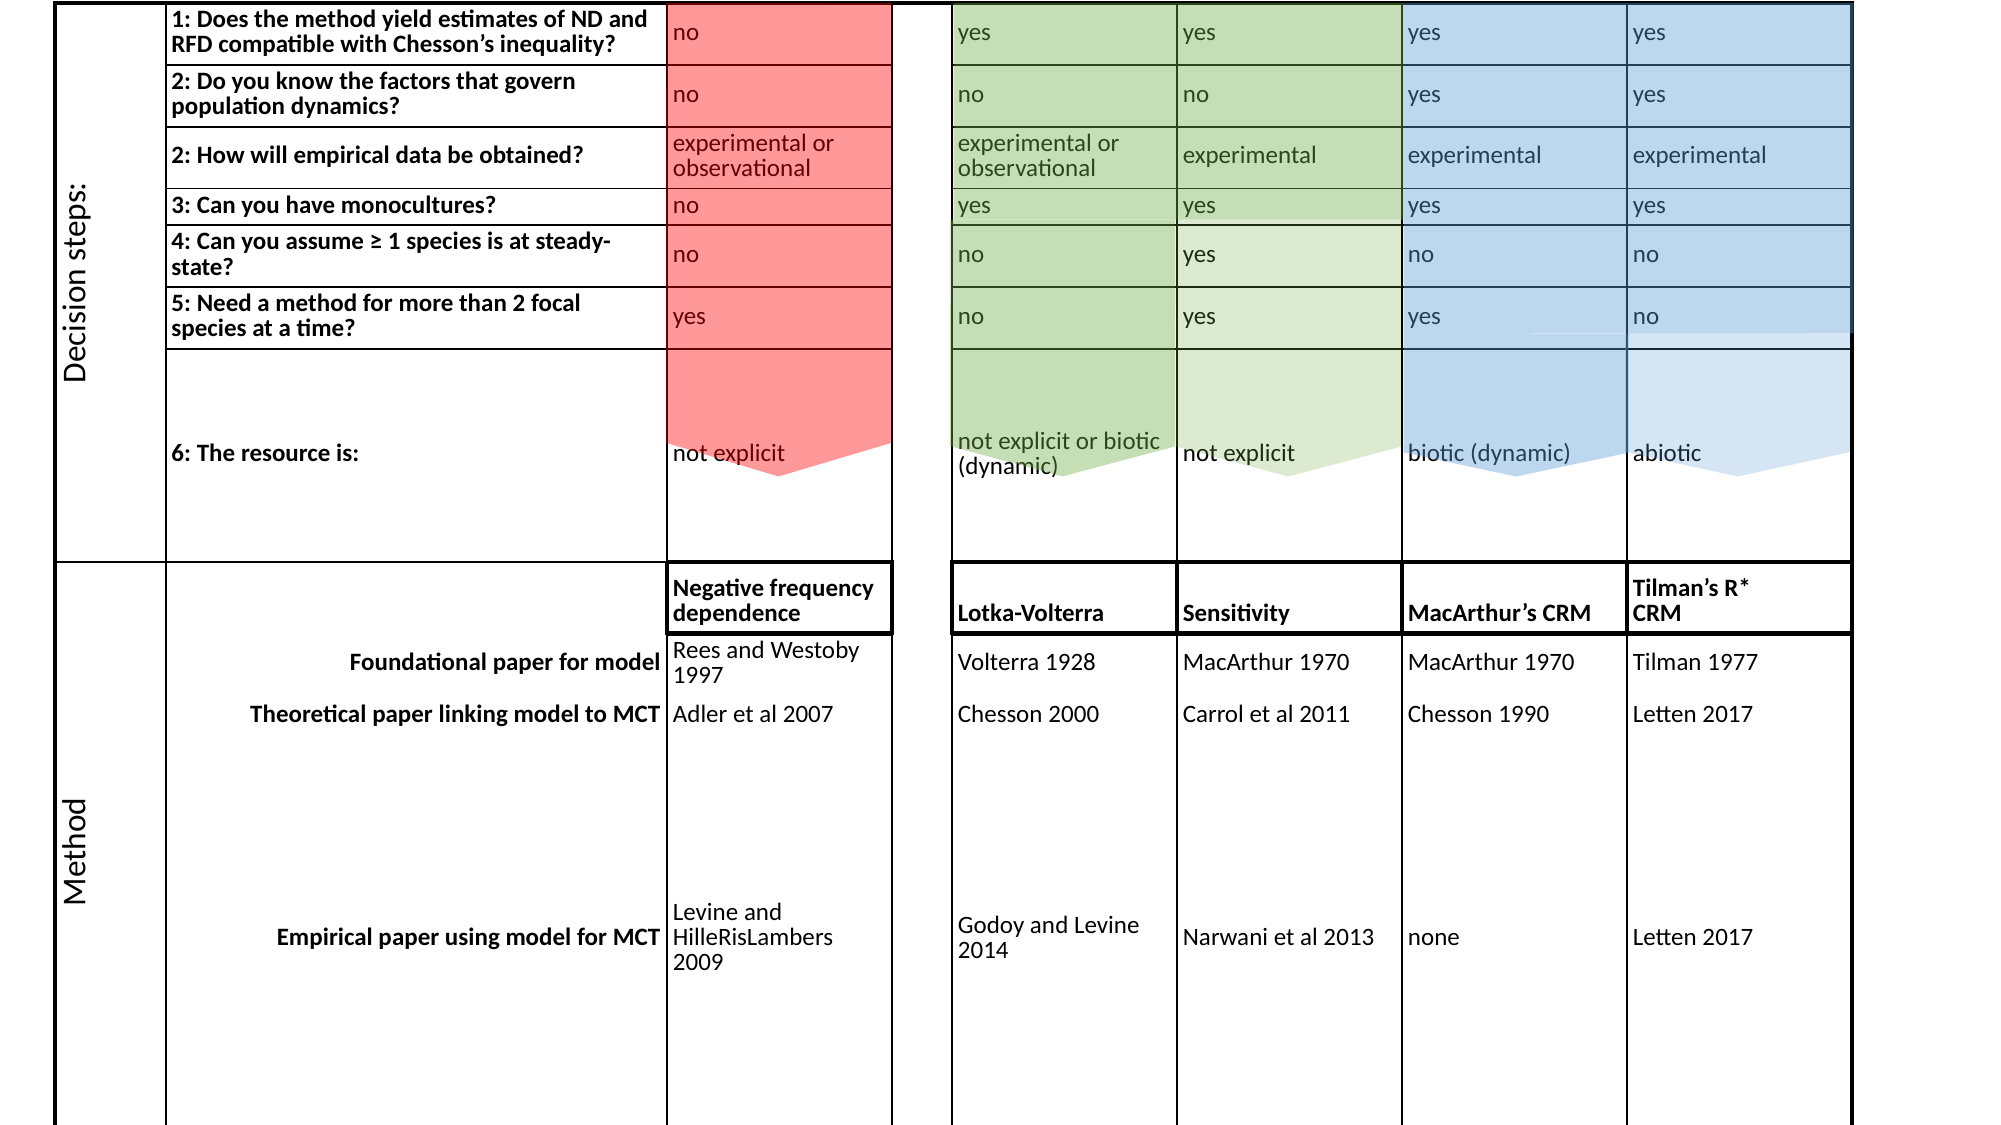

| Decision steps: | 1: Does the method yield estimates of ND and RFD compatible with Chesson’s inequality? | no |  | yes | yes | yes | yes |
| --- | --- | --- | --- | --- | --- | --- | --- |
|  | 2: Do you know the factors that govern population dynamics? | no |  | no | no | yes | yes |
|  | 2: How will empirical data be obtained? | experimental or observational |  | experimental or observational | experimental | experimental | experimental |
|  | 3: Can you have monocultures? | no |  | yes | yes | yes | yes |
|  | 4: Can you assume ≥ 1 species is at steady-state? | no |  | no | yes | no | no |
|  | 5: Need a method for more than 2 focal species at a time? | yes |  | no | yes | yes | no |
|  | 6: The resource is: | not explicit |  | not explicit or biotic (dynamic) | not explicit | biotic (dynamic) | abiotic |
| Method |  | Negative frequency dependence |  | Lotka-Volterra | Sensitivity | MacArthur’s CRM | Tilman’s R\* CRM |
|  | Foundational paper for model | Rees and Westoby 1997 |  | Volterra 1928 | MacArthur 1970 | MacArthur 1970 | Tilman 1977 |
|  | Theoretical paper linking model to MCT | Adler et al 2007 |  | Chesson 2000 | Carrol et al 2011 | Chesson 1990 | Letten 2017 |
|  | Empirical paper using model for MCT | Levine and HilleRisLambers 2009 |  | Godoy and Levine 2014 | Narwani et al 2013 | none | Letten 2017 |
| Experimental Requirements | Requires invasion from rare? | no |  | no | yes | no | no |
|  | How many mixtures of species A and B? | ≥2 |  | ≥1 | 2 | no | no |
|  | Are time-series required? | short |  | long | short | none | none |
|  | How many experiments required for pairwise predictions for n species | m\*n\*(n-1), where m≥2 |  | n+[n(n-1)/2] | n(n-1) | 2n | 2n |
| Outputs | Can the method predict coexistence for new combinations of species? | no |  | no | no | yes | yes |
|  | Can the method predict coexistence under different environment? | no |  | no | no | yes | some |